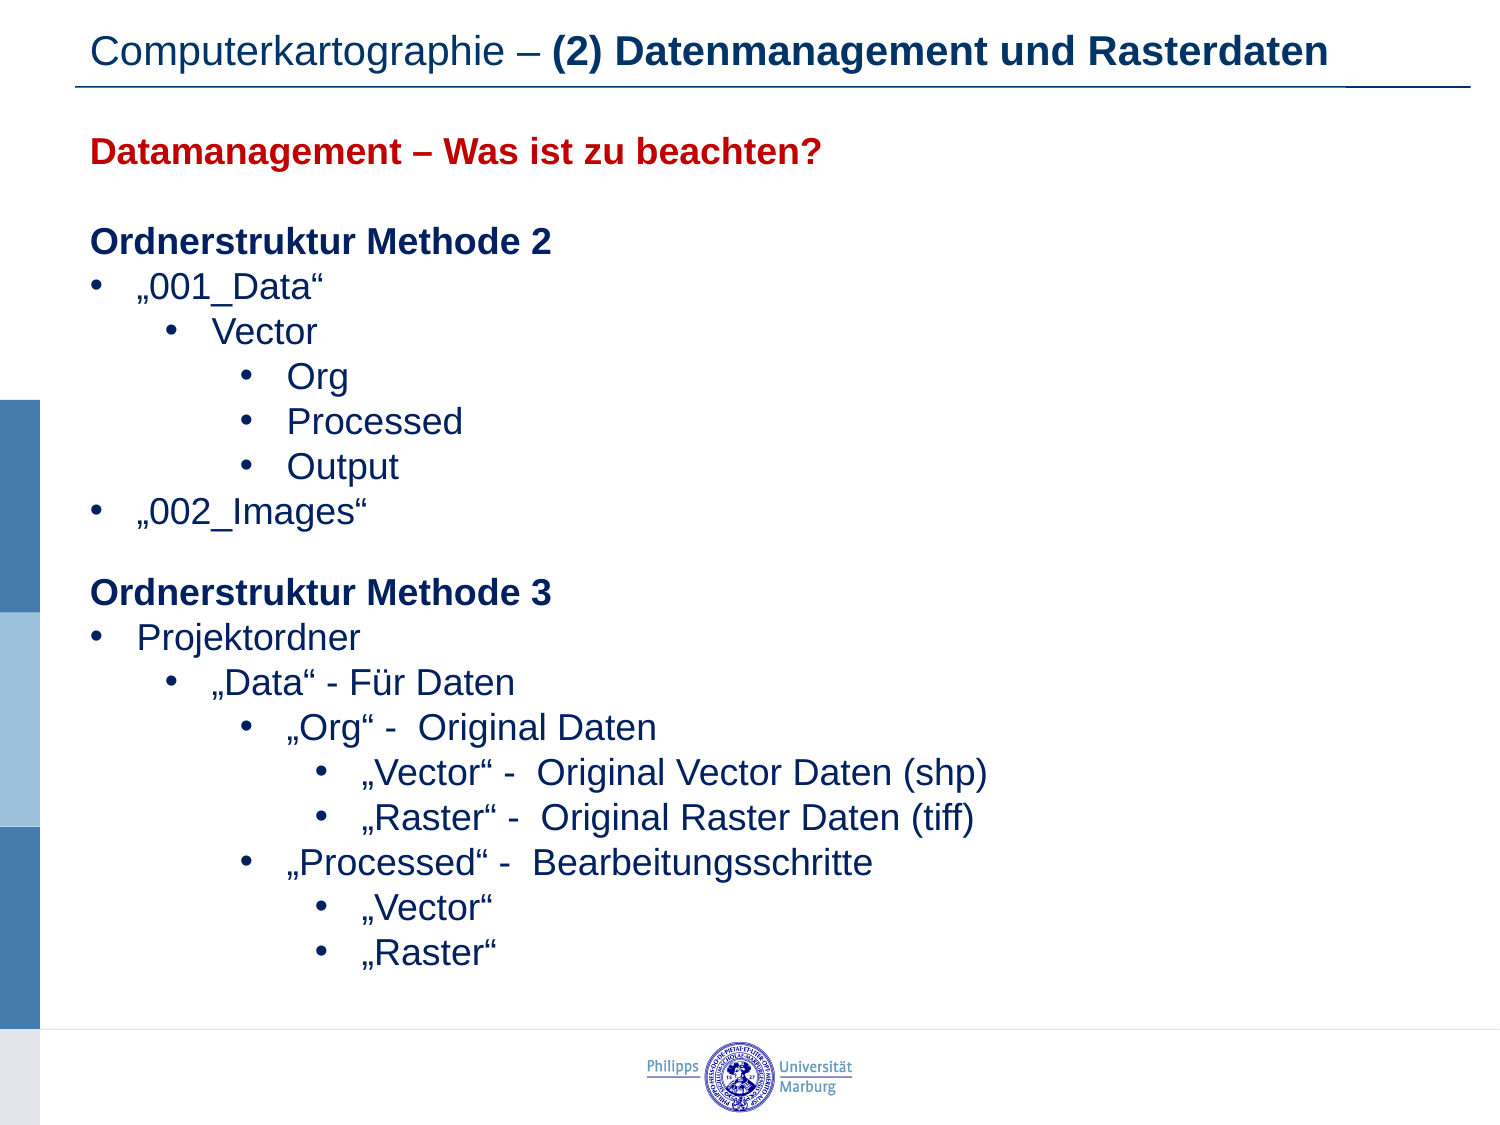

Computerkartographie – (2) Datenmanagement und Rasterdaten

Datamanagement – Was ist zu beachten?
Ordnerstruktur Methode 2
„001_Data“
Vector
Org
Processed
Output
„002_Images“
Ordnerstruktur Methode 3
Projektordner
„Data“ - Für Daten
„Org“ -  Original Daten
„Vector“ -  Original Vector Daten (shp)
„Raster“ -  Original Raster Daten (tiff)
„Processed“ -  Bearbeitungsschritte
„Vector“
„Raster“